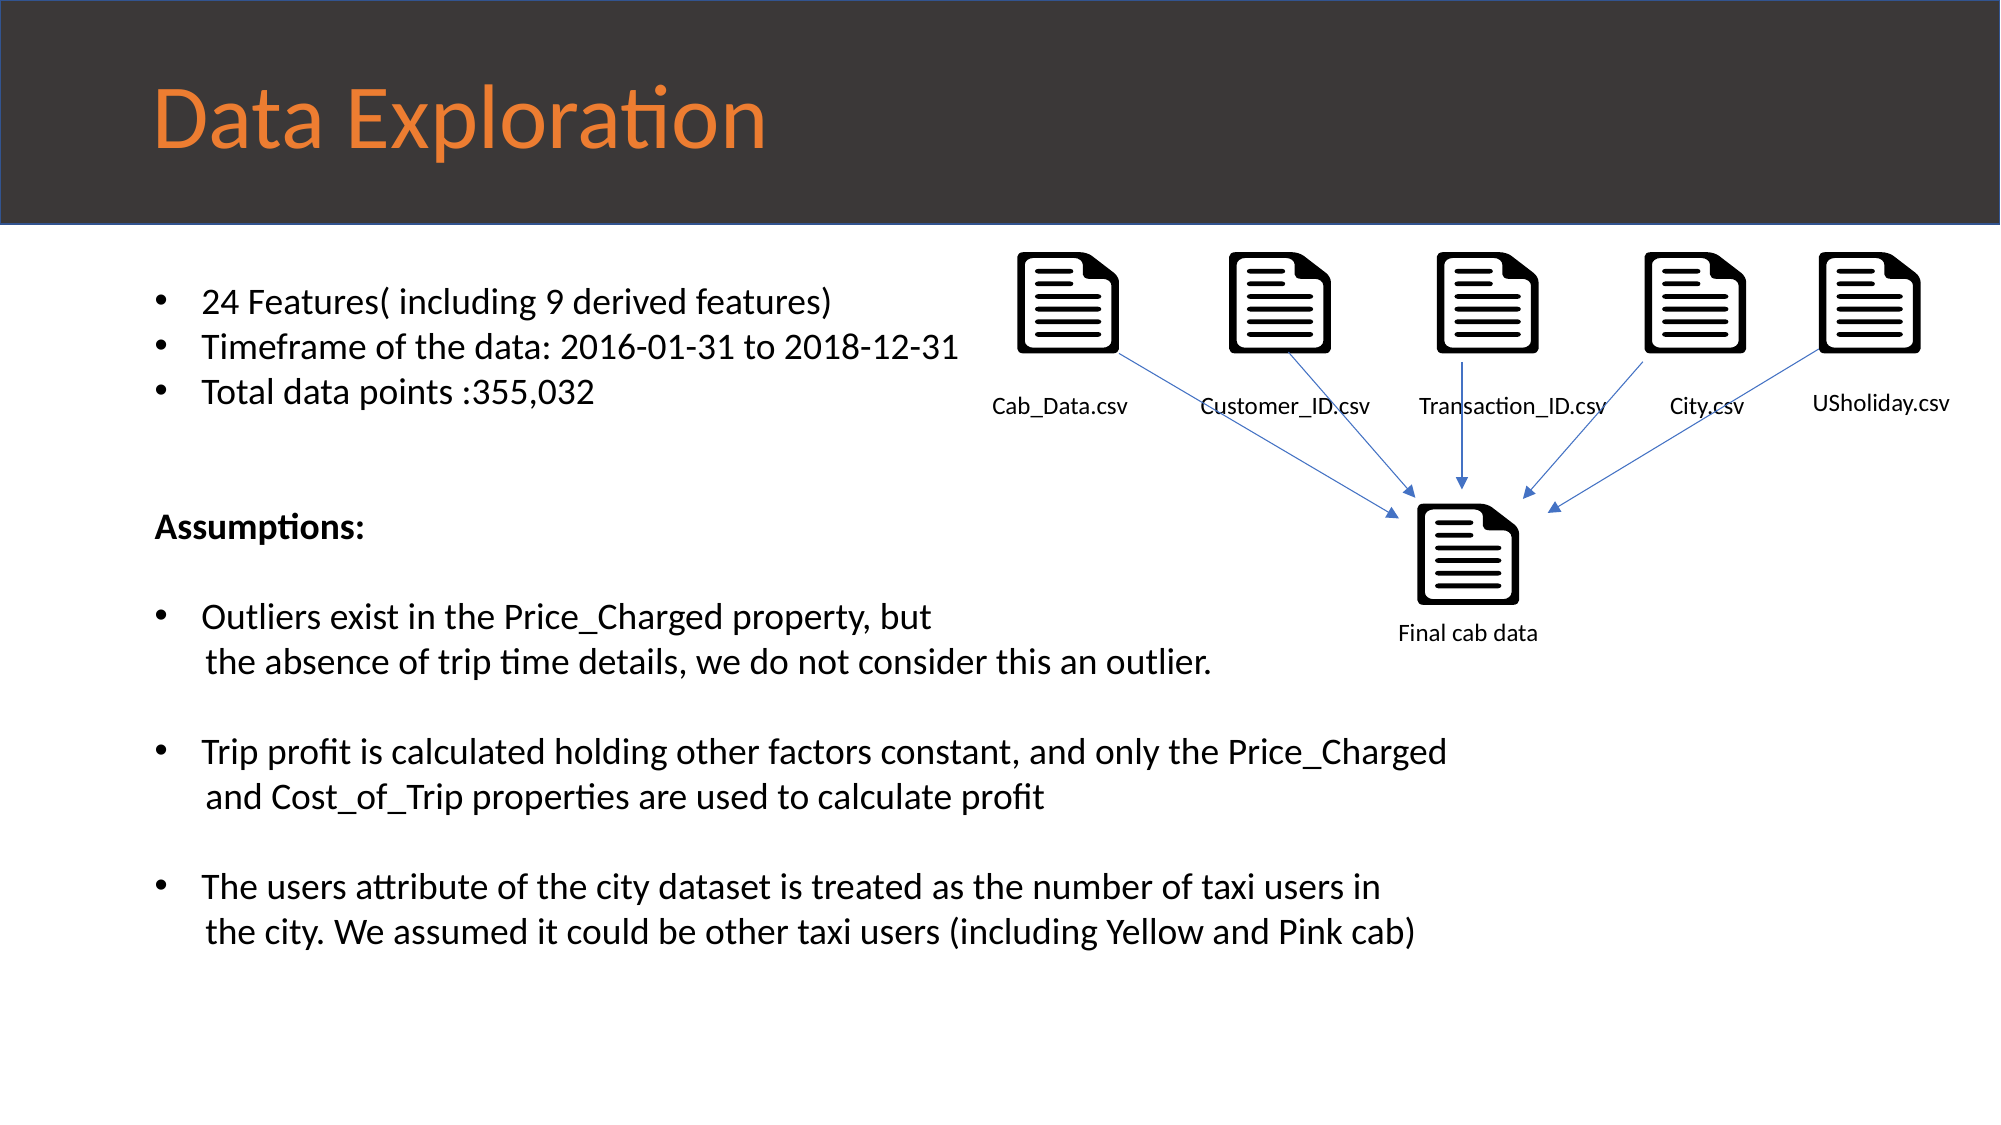

# Data Exploration

24 Features( including 9 derived features)
Timeframe of the data: 2016-01-31 to 2018-12-31
Total data points :355,032

Assumptions:

Outliers exist in the Price_Charged property, but
      the absence of trip time details, we do not consider this an outlier.

Trip profit is calculated holding other factors constant, and only the Price_Charged
      and Cost_of_Trip properties are used to calculate profit

The users attribute of the city dataset is treated as the number of taxi users in
      the city. We assumed it could be other taxi users (including Yellow and Pink cab)

Cab_Data.csv
Customer_ID.csv
City.csv
Transaction_ID.csv

Final cab data

USholiday.csv